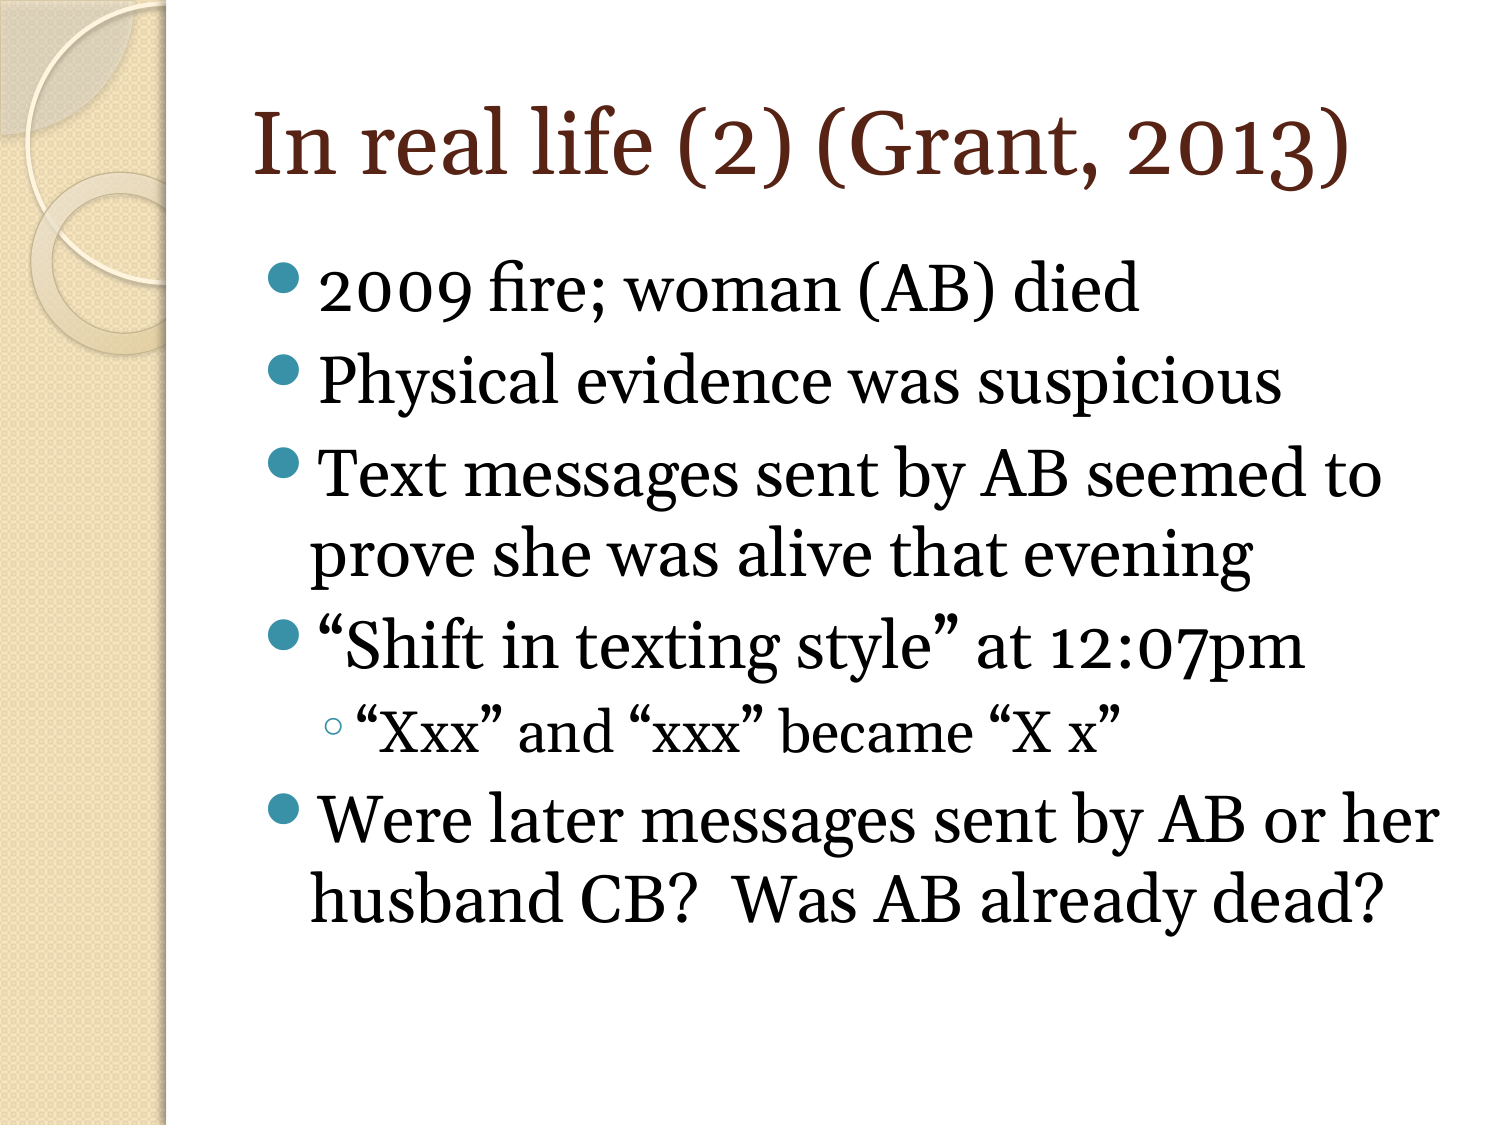

# In real life (2) (Grant, 2013)
2009 fire; woman (AB) died
Physical evidence was suspicious
Text messages sent by AB seemed to prove she was alive that evening
“Shift in texting style” at 12:07pm
“Xxx” and “xxx” became “X x”
Were later messages sent by AB or her husband CB?  Was AB already dead?